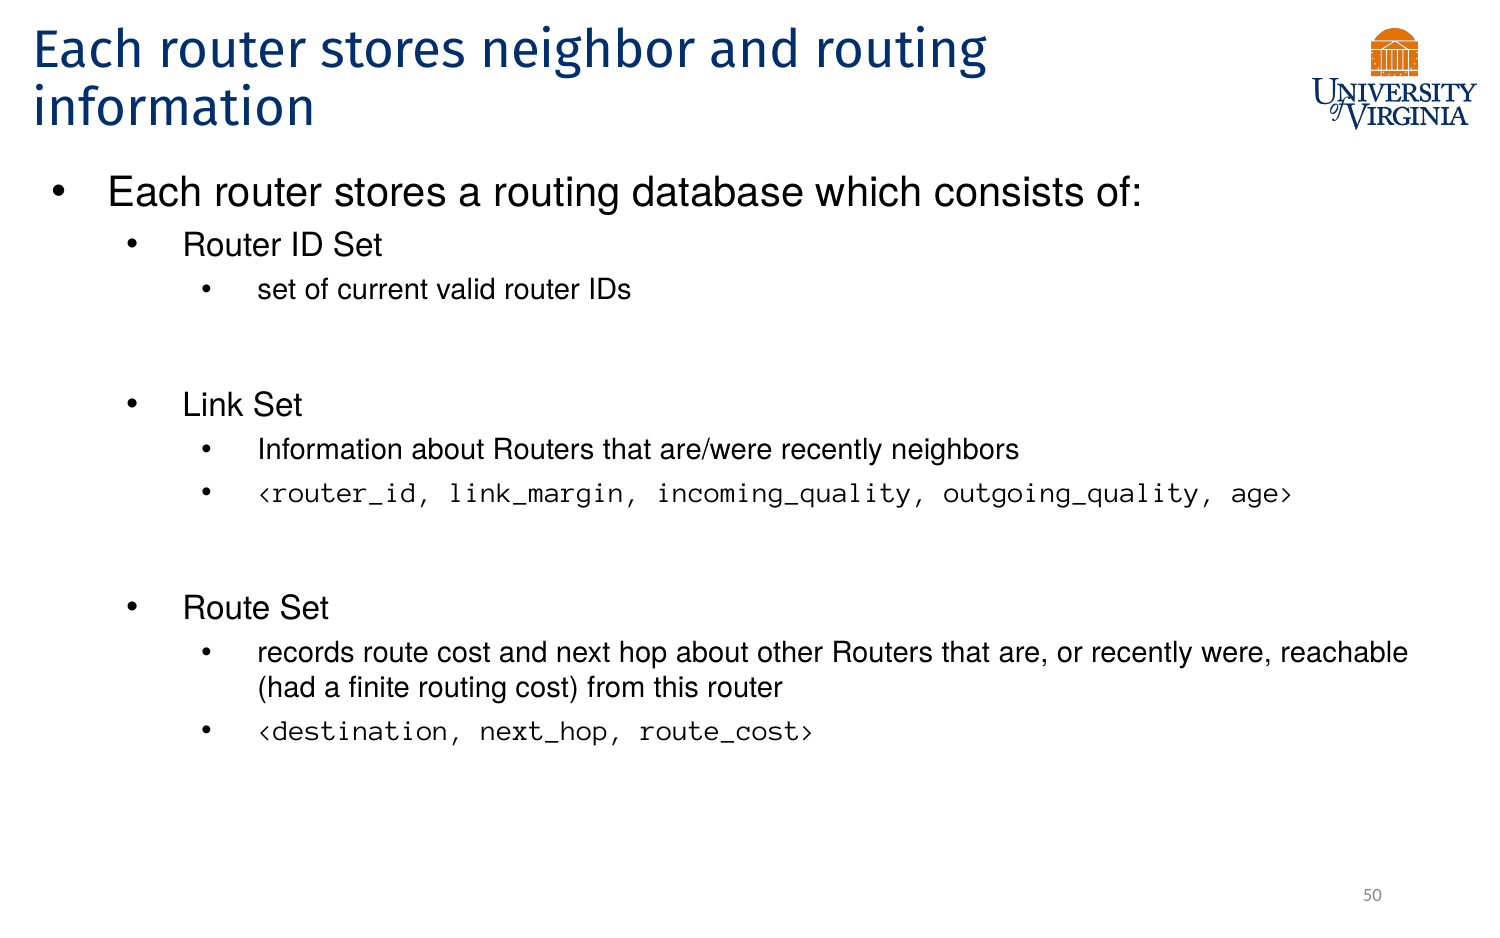

# Each router stores neighbor and routing information
Each router stores a routing database which consists of:
Router ID Set
set of current valid router IDs

Link Set
Information about Routers that are/were recently neighbors
<router_id, link_margin, incoming_quality, outgoing_quality, age>

Route Set
records route cost and next hop about other Routers that are, or recently were, reachable (had a finite routing cost) from this router
<destination, next_hop, route_cost>

50